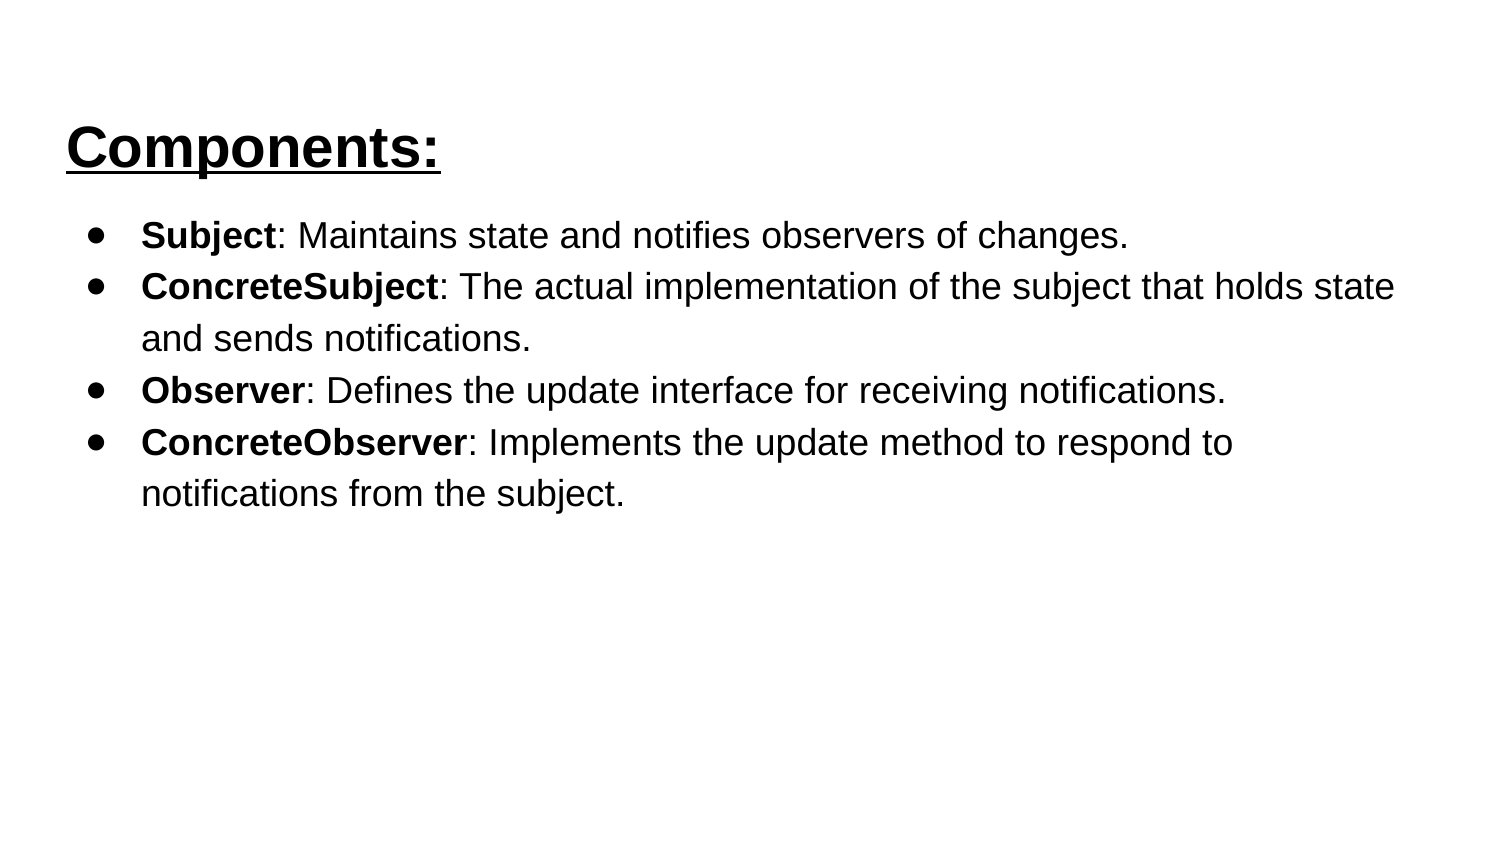

Components:
Subject: Maintains state and notifies observers of changes.
ConcreteSubject: The actual implementation of the subject that holds state and sends notifications.
Observer: Defines the update interface for receiving notifications.
ConcreteObserver: Implements the update method to respond to notifications from the subject.